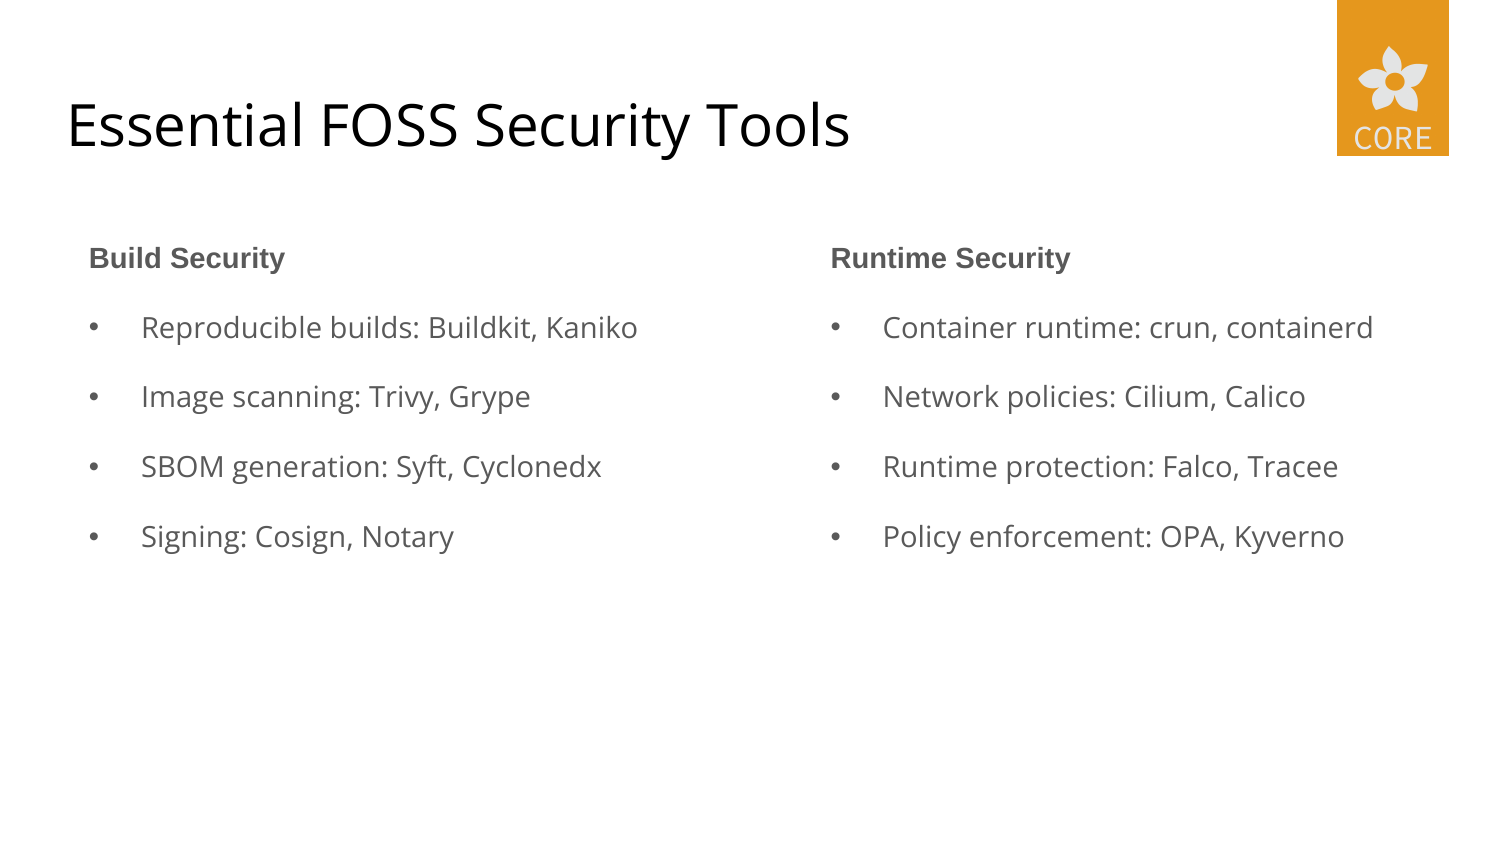

# Essential FOSS Security Tools
Build Security
Reproducible builds: Buildkit, Kaniko
Image scanning: Trivy, Grype
SBOM generation: Syft, Cyclonedx
Signing: Cosign, Notary
Runtime Security
Container runtime: crun, containerd
Network policies: Cilium, Calico
Runtime protection: Falco, Tracee
Policy enforcement: OPA, Kyverno